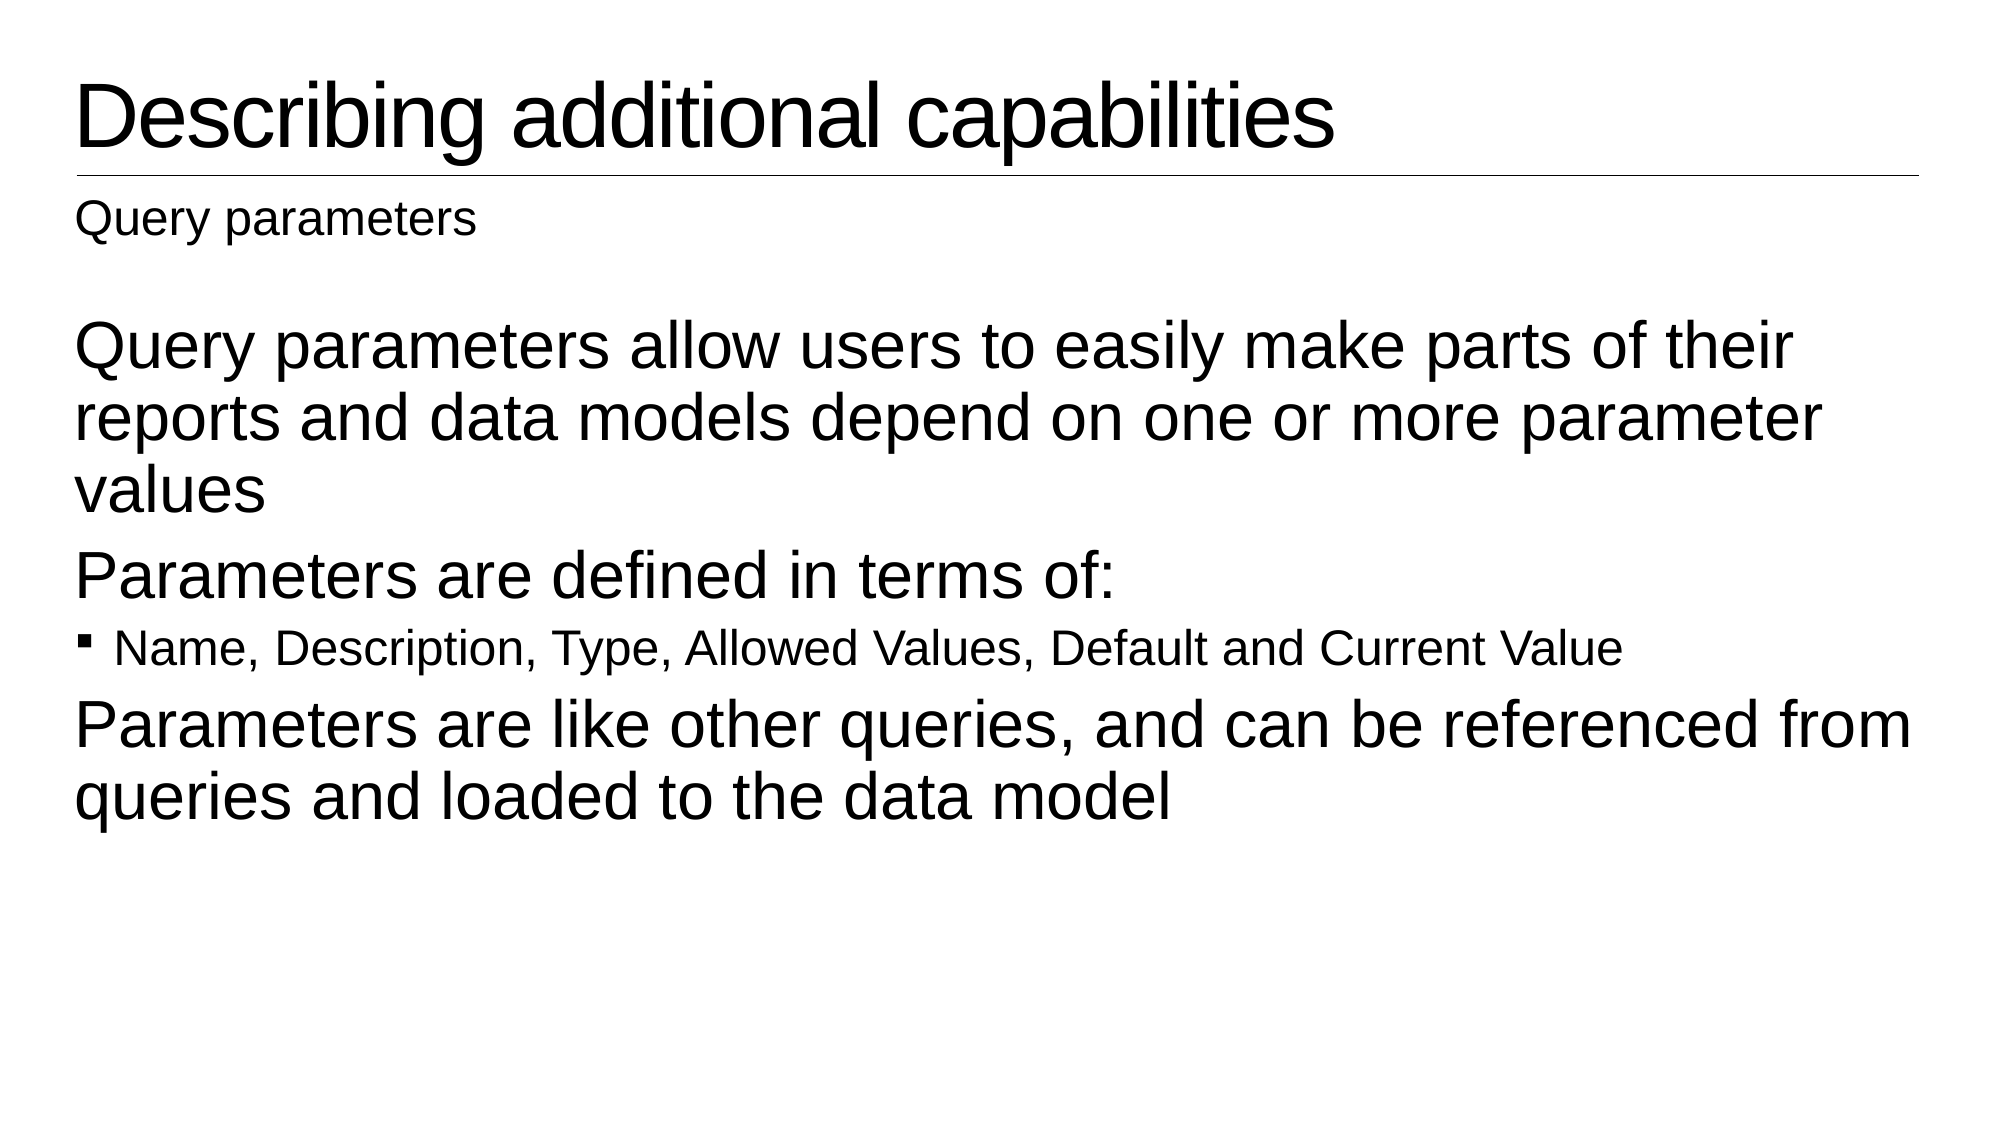

# Describing additional capabilities
Query parameters
Query parameters allow users to easily make parts of their reports and data models depend on one or more parameter values
Parameters are defined in terms of:
Name, Description, Type, Allowed Values, Default and Current Value
Parameters are like other queries, and can be referenced from queries and loaded to the data model